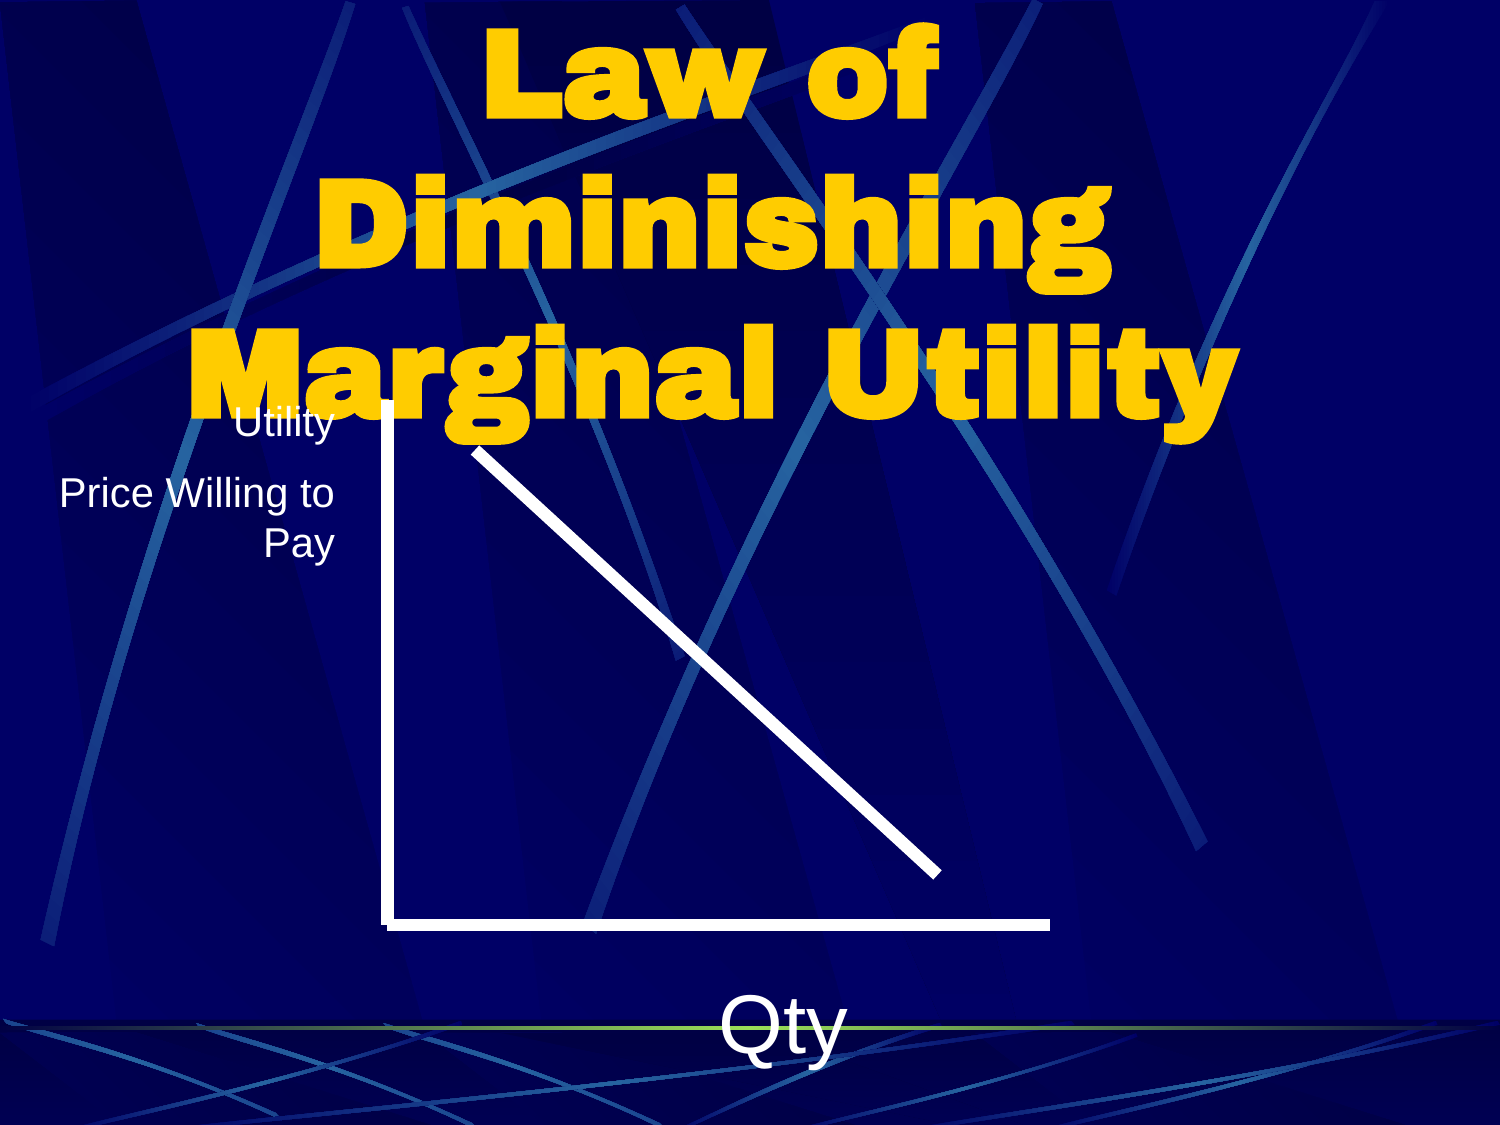

# Law of Diminishing Marginal Utility
Utility
Price Willing to Pay
     Qty